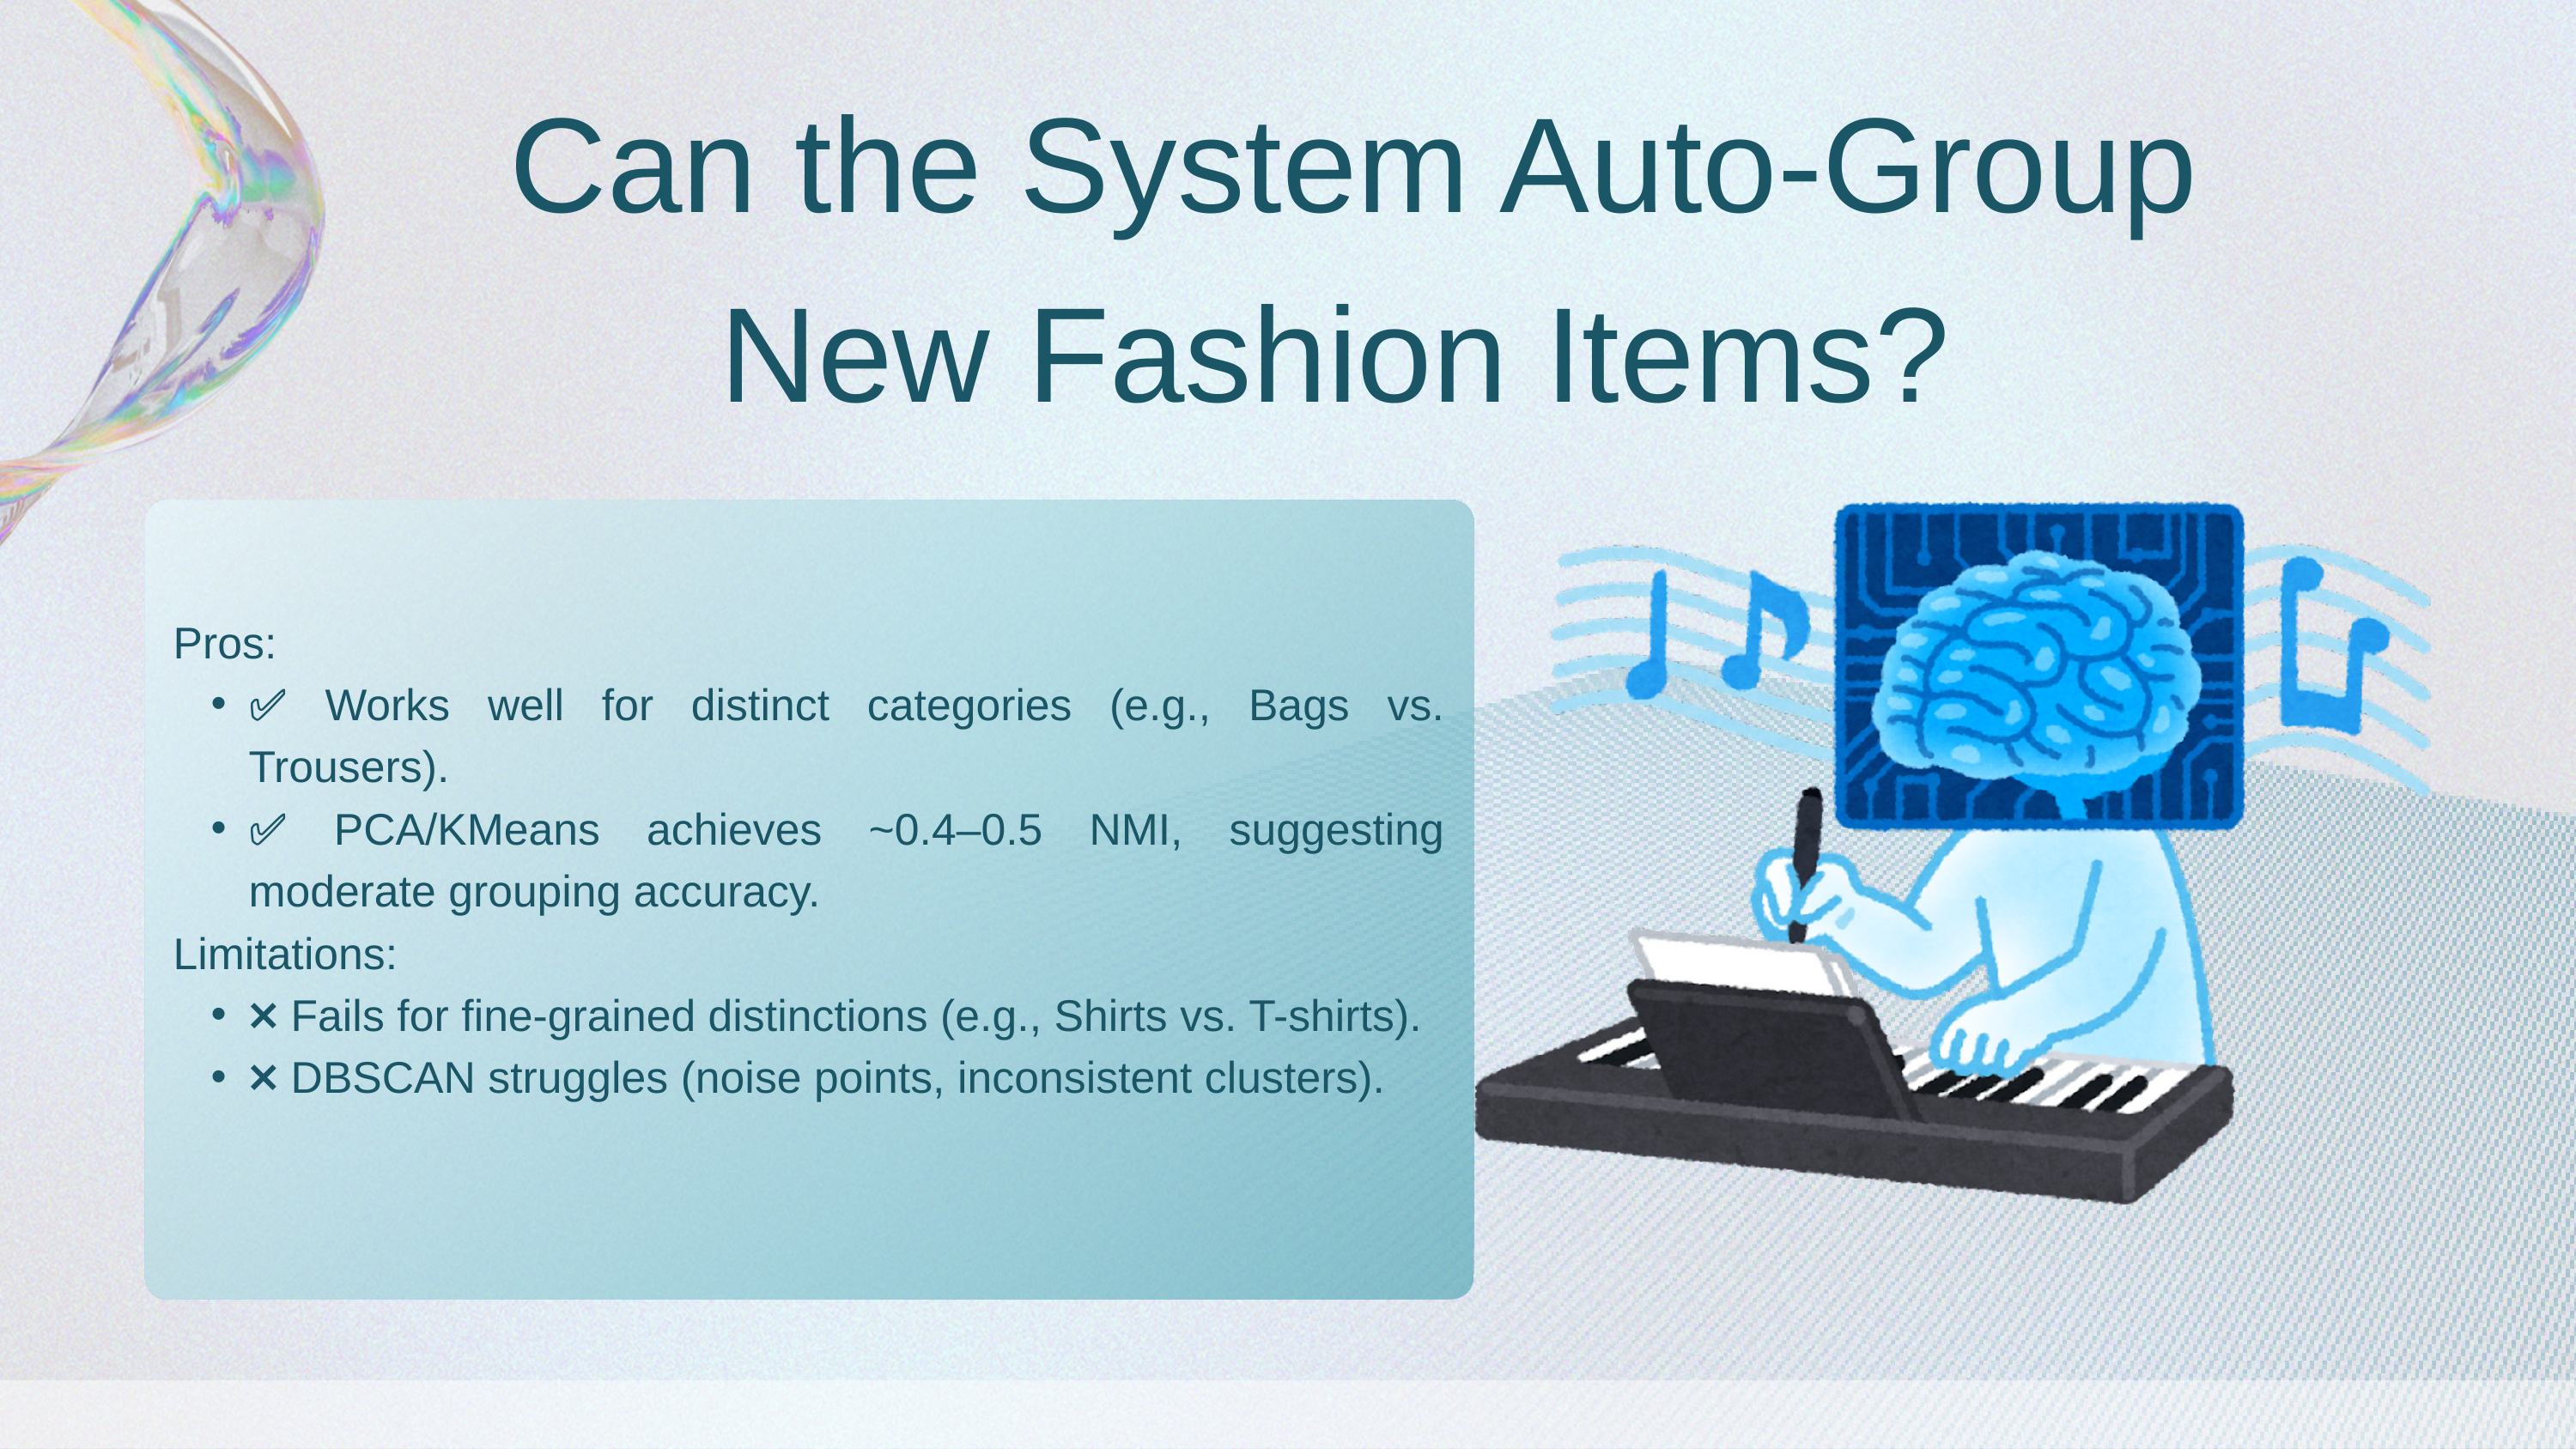

Can the System Auto-Group New Fashion Items?

Pros:
✅ Works well for distinct categories (e.g., Bags vs. Trousers).
✅ PCA/KMeans achieves ~0.4–0.5 NMI, suggesting moderate grouping accuracy.
Limitations:
❌ Fails for fine-grained distinctions (e.g., Shirts vs. T-shirts).
❌ DBSCAN struggles (noise points, inconsistent clusters).